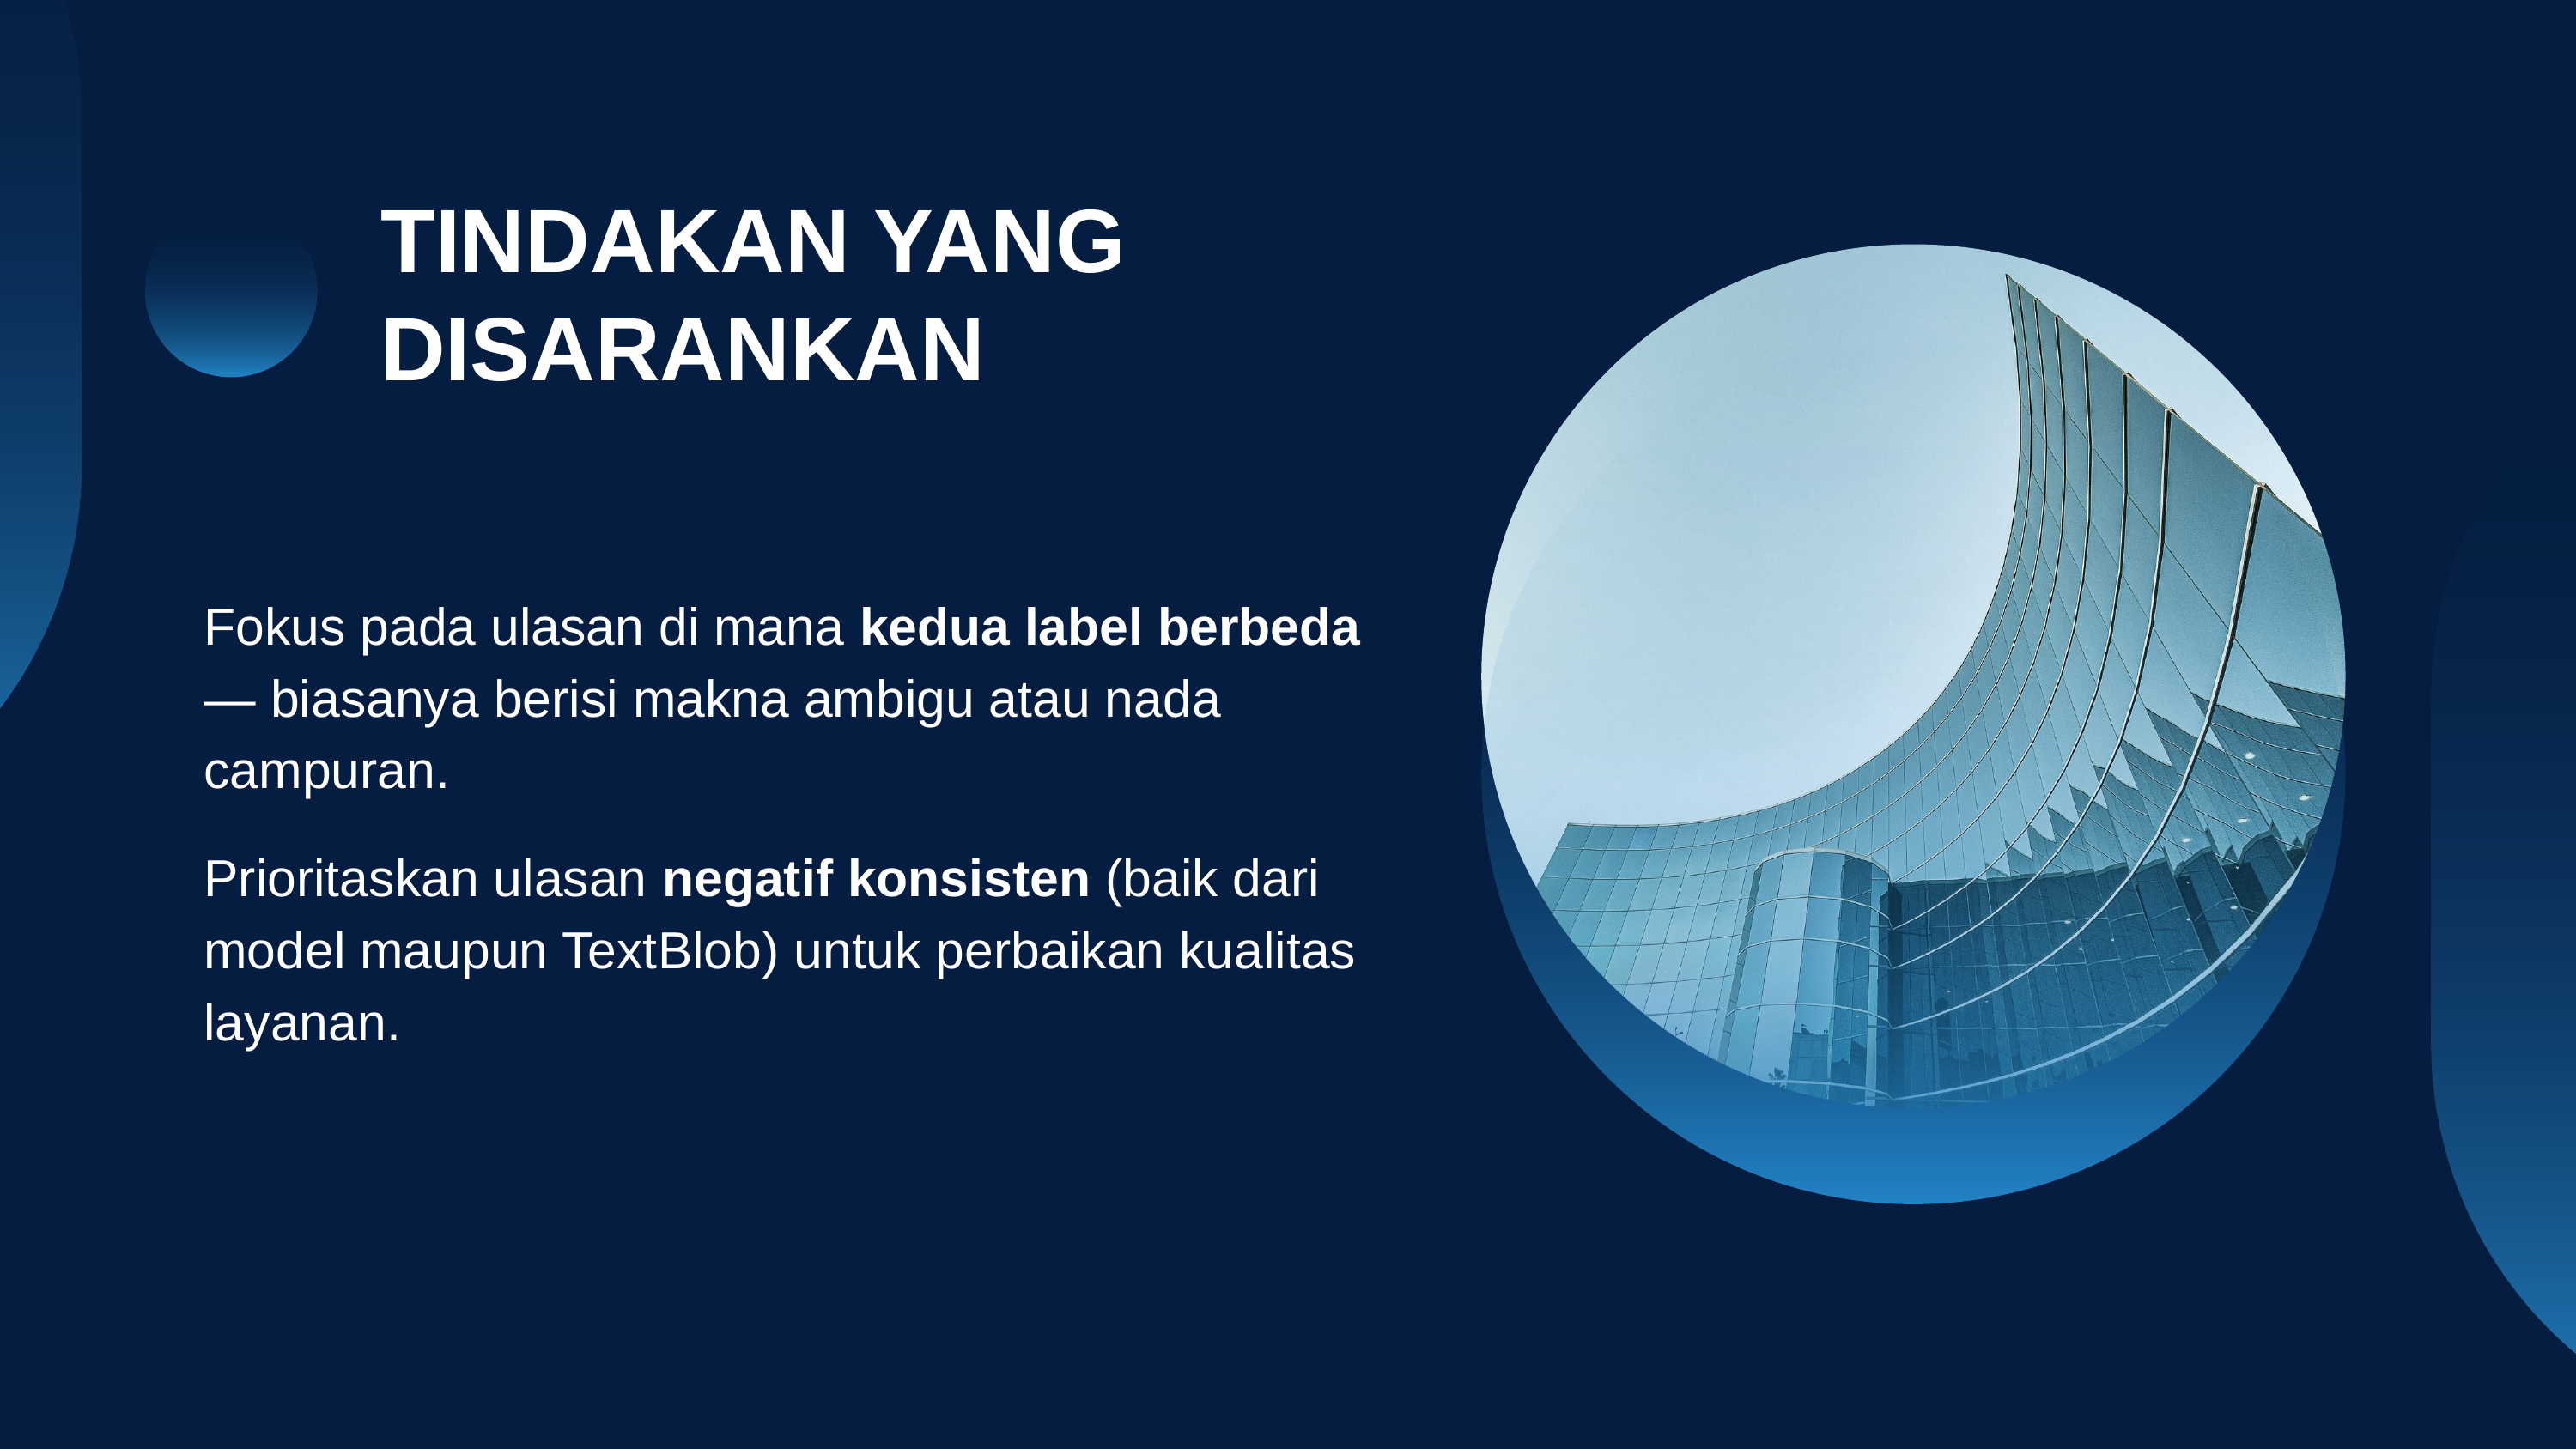

TINDAKAN YANG DISARANKAN

Fokus pada ulasan di mana kedua label berbeda — biasanya berisi makna ambigu atau nada campuran.
Prioritaskan ulasan negatif konsisten (baik dari model maupun TextBlob) untuk perbaikan kualitas layanan.